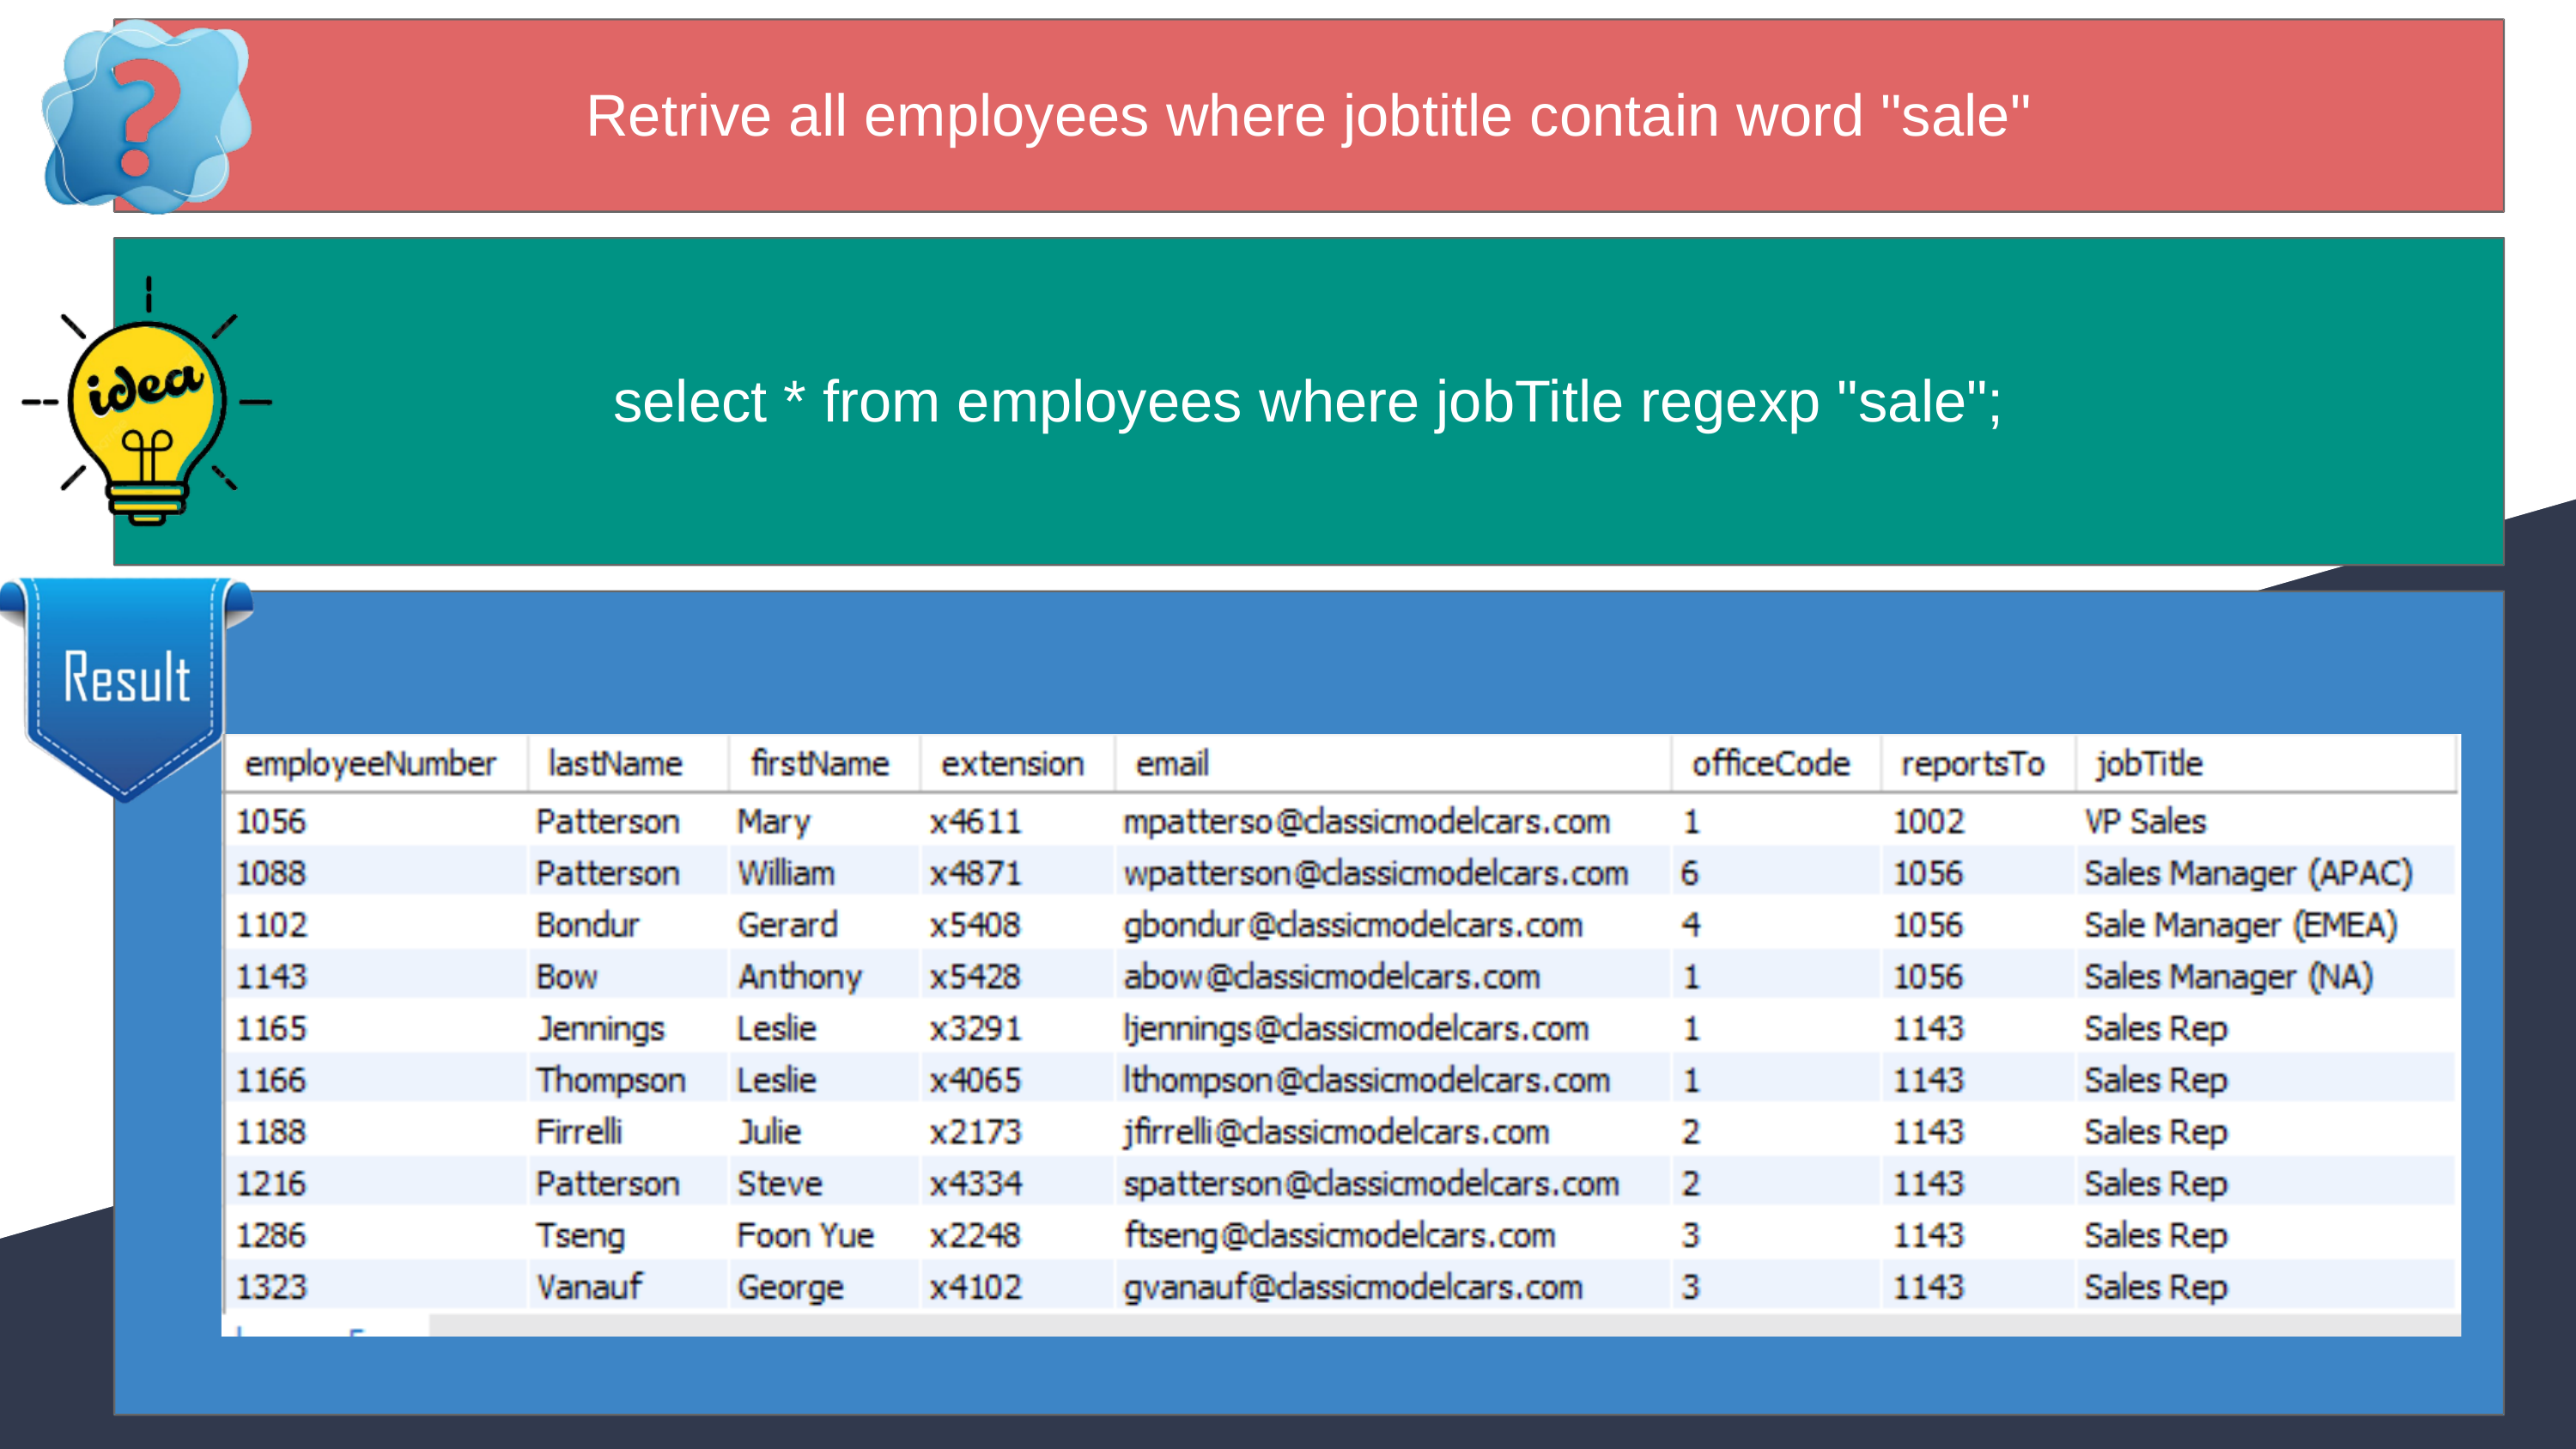

Retrive all employees where jobtitle contain word "sale"

select * from employees where jobTitle regexp "sale";